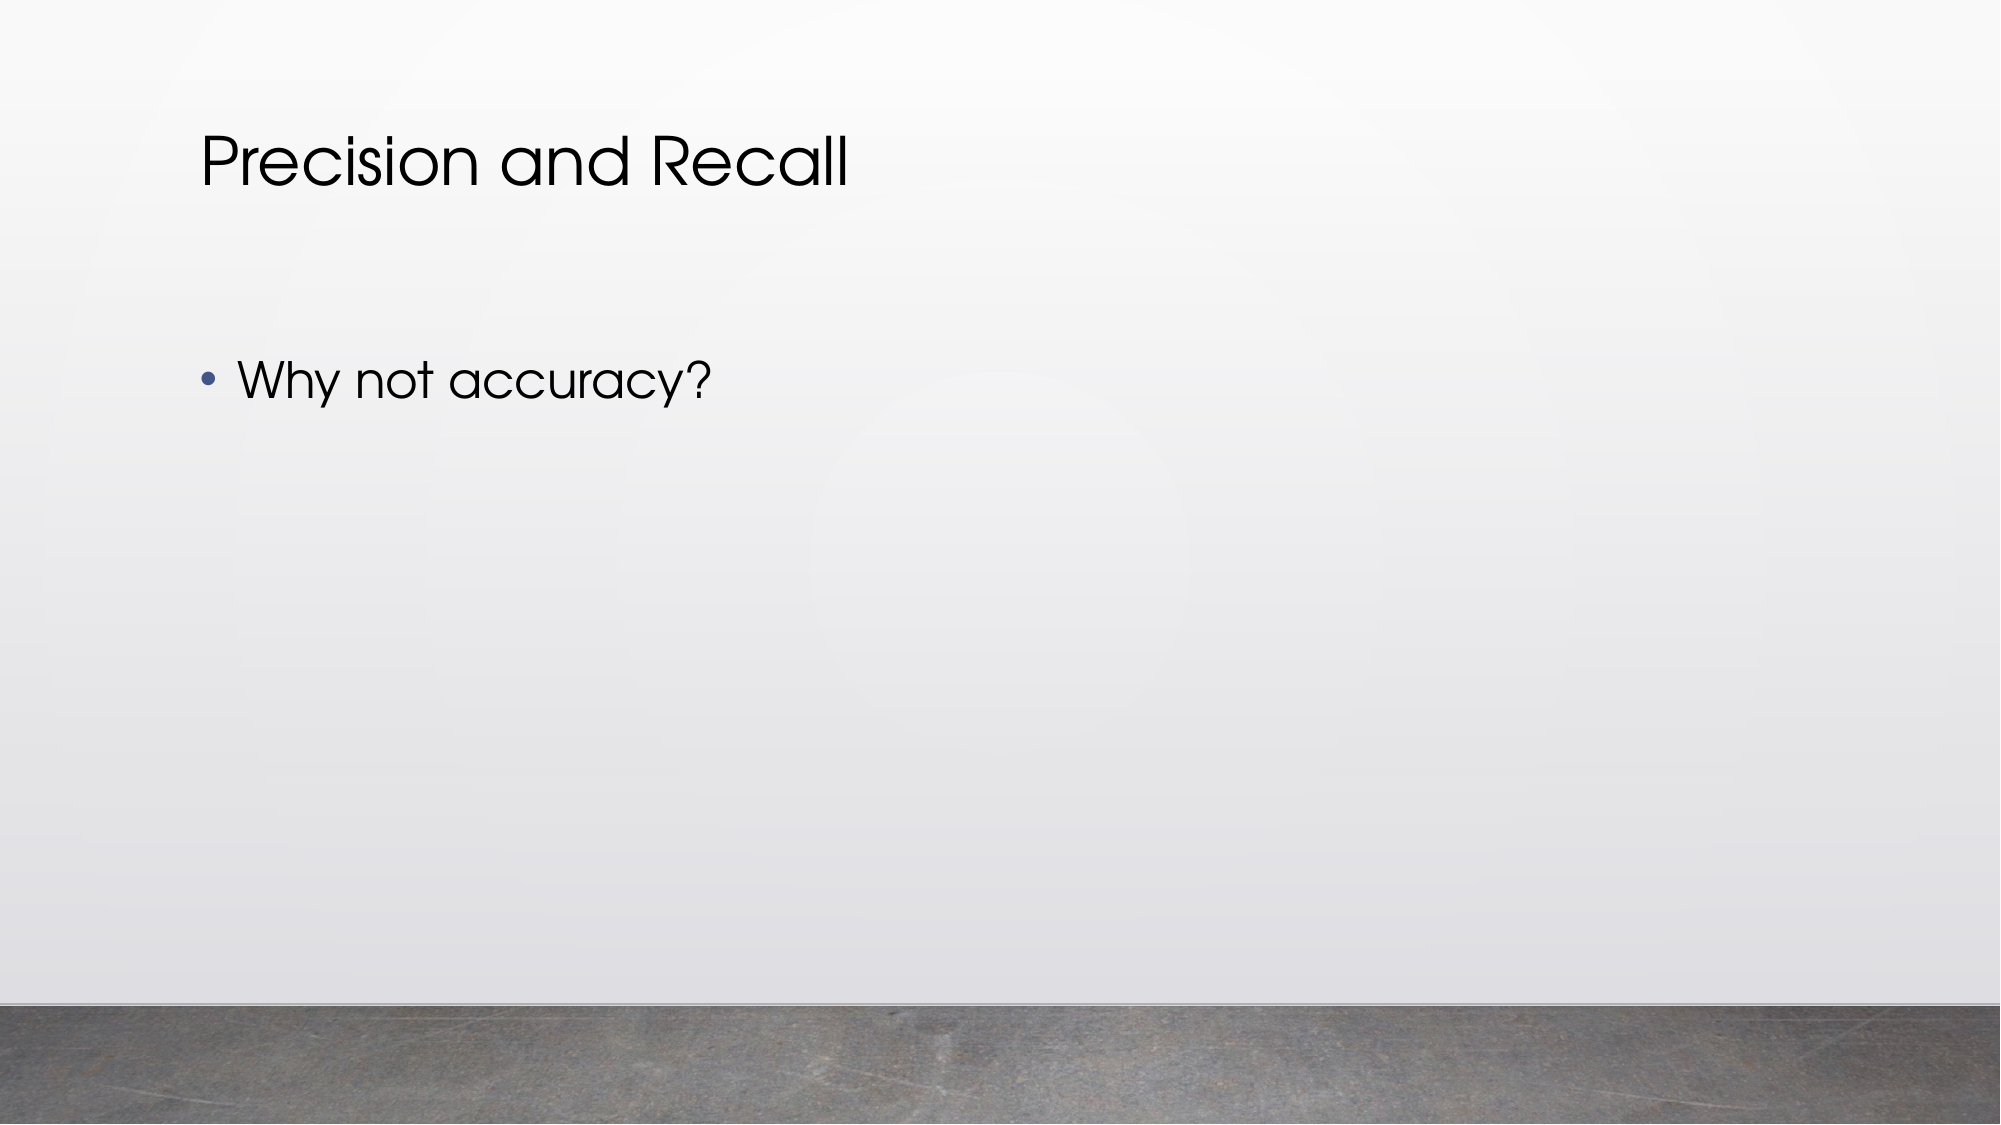

# Precision and Recall
Why not accuracy?